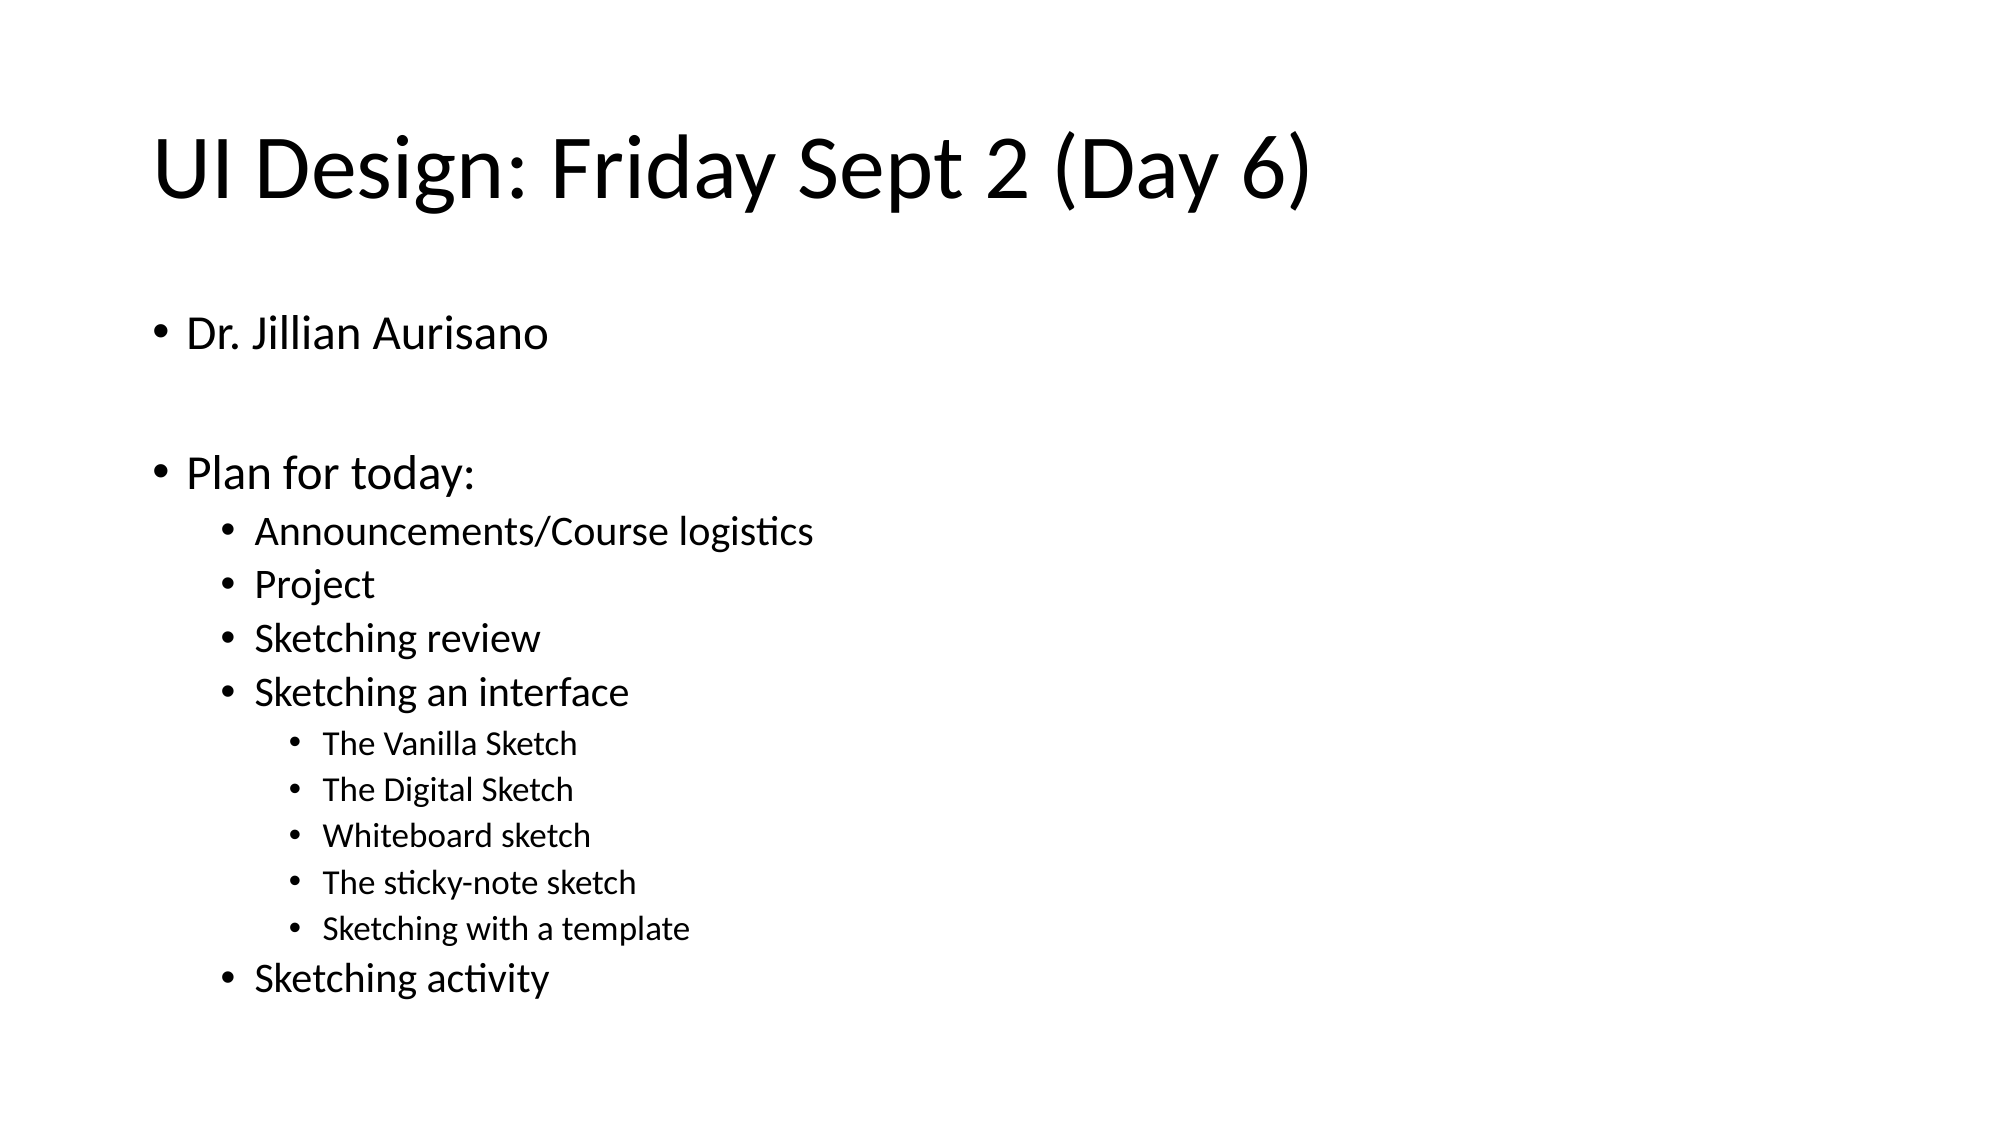

# UI Design: Friday Sept 2 (Day 6)
Dr. Jillian Aurisano

Plan for today:
Announcements/Course logistics
Project
Sketching review
Sketching an interface
The Vanilla Sketch
The Digital Sketch
Whiteboard sketch
The sticky-note sketch
Sketching with a template
Sketching activity